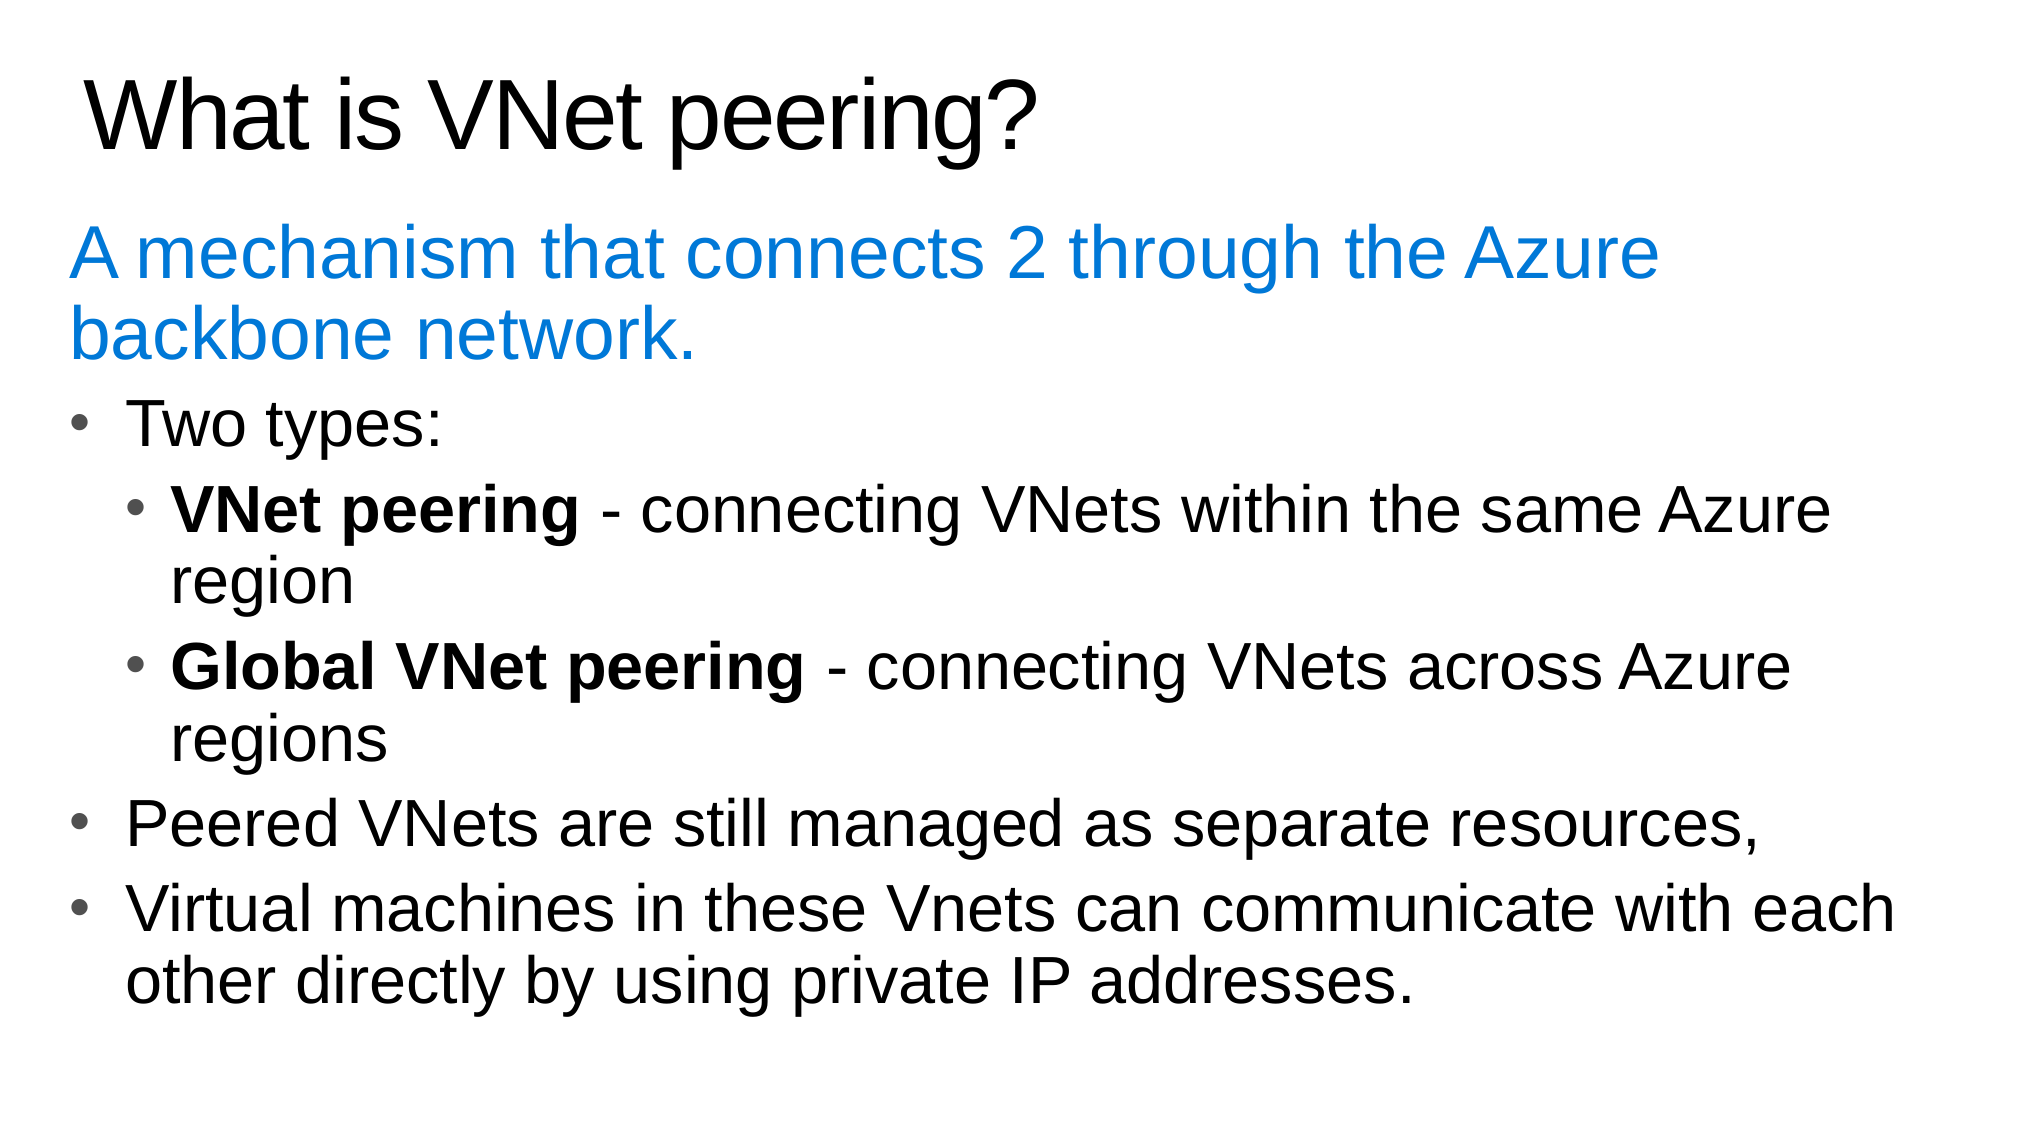

# What is VNet peering?
A mechanism that connects 2 through the Azure backbone network.
Two types:
VNet peering - connecting VNets within the same Azure region
Global VNet peering - connecting VNets across Azure regions
Peered VNets are still managed as separate resources,
Virtual machines in these Vnets can communicate with each other directly by using private IP addresses.